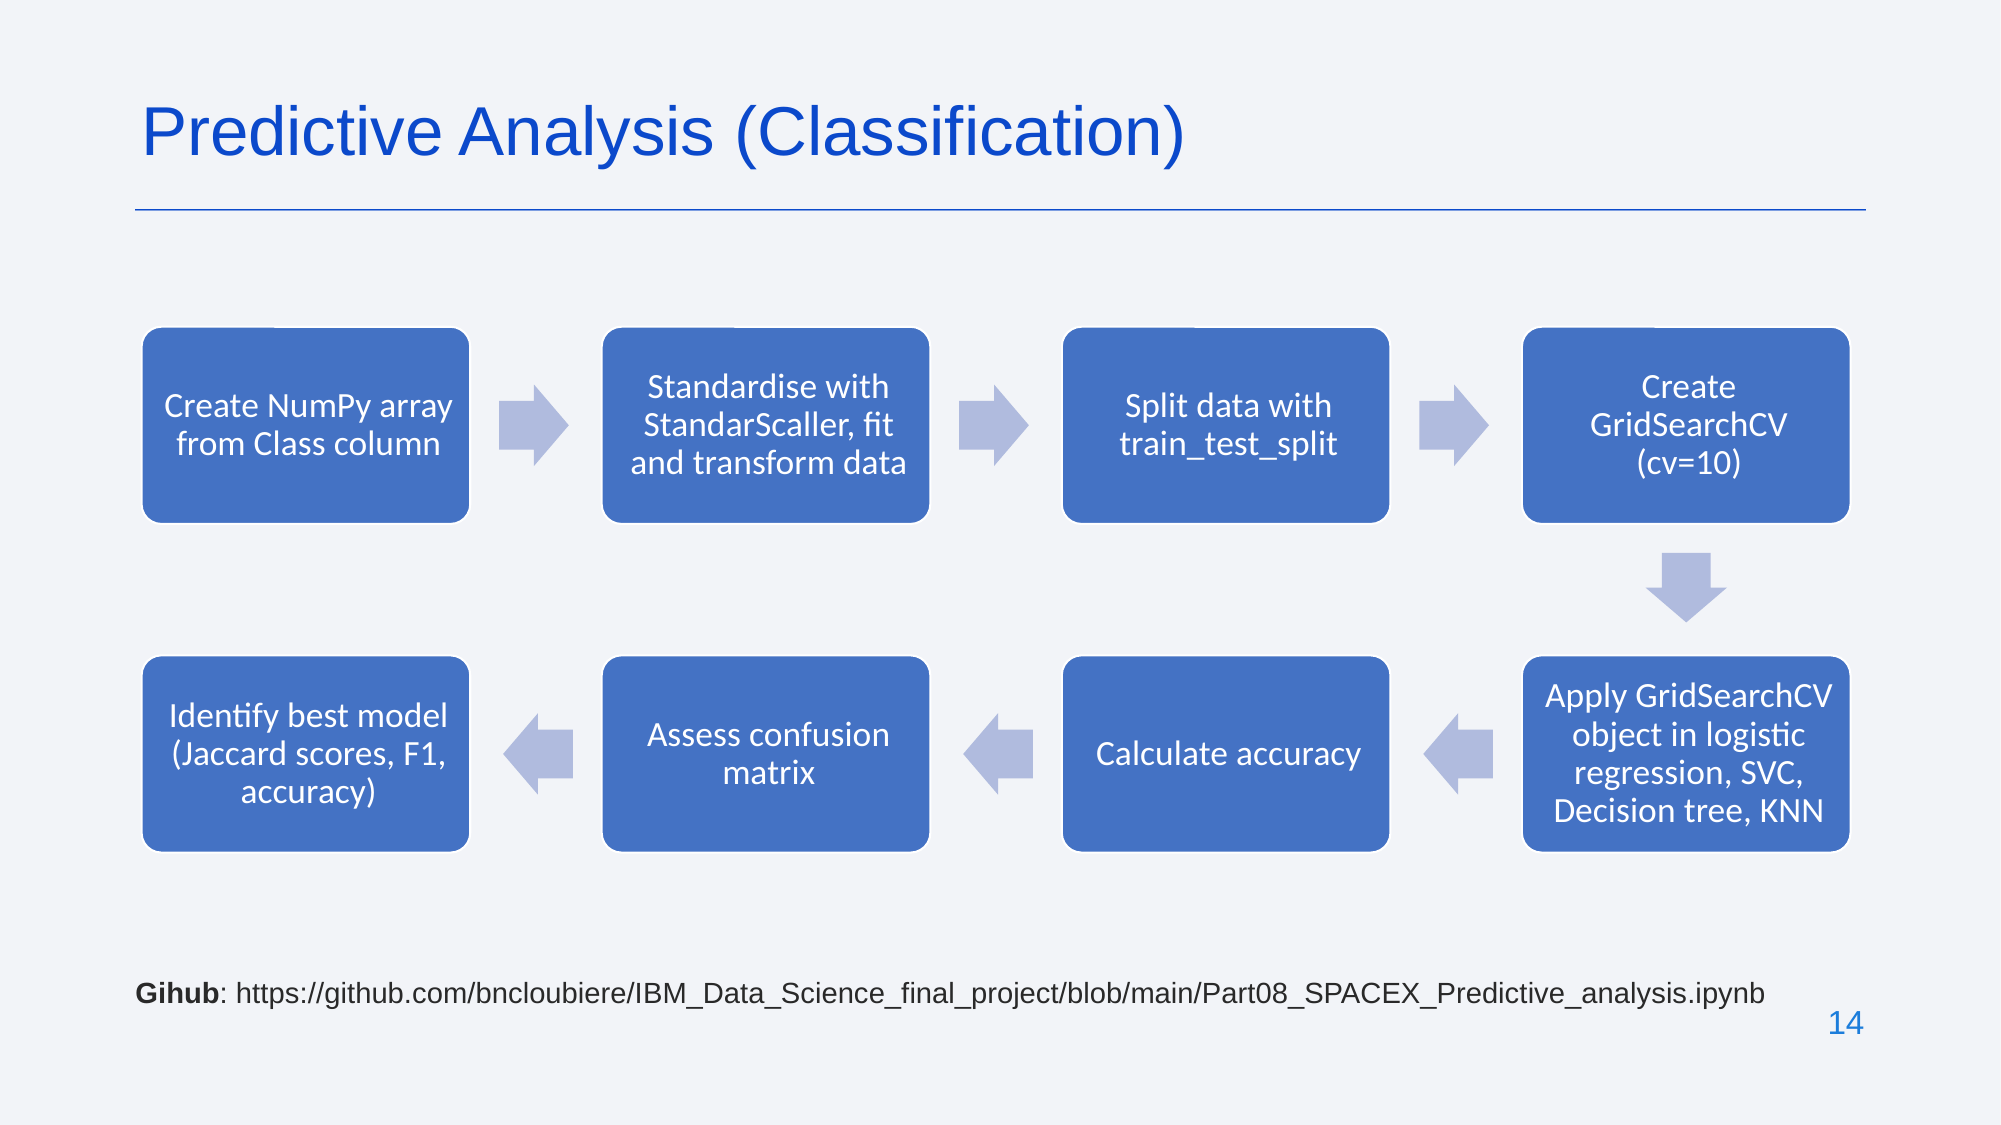

Predictive Analysis (Classification)
Create NumPy array from Class column

Standardise with StandarScaller, fit and transform data

Split data with train_test_split

Create GridSearchCV (cv=10)

Apply GridSearchCV object in logistic regression, SVC, Decision tree, KNN

Calculate accuracy

Assess confusion matrix

Identify best model (Jaccard scores, F1, accuracy)
Gihub: https://github.com/bncloubiere/IBM_Data_Science_final_project/blob/main/Part08_SPACEX_Predictive_analysis.ipynb
14